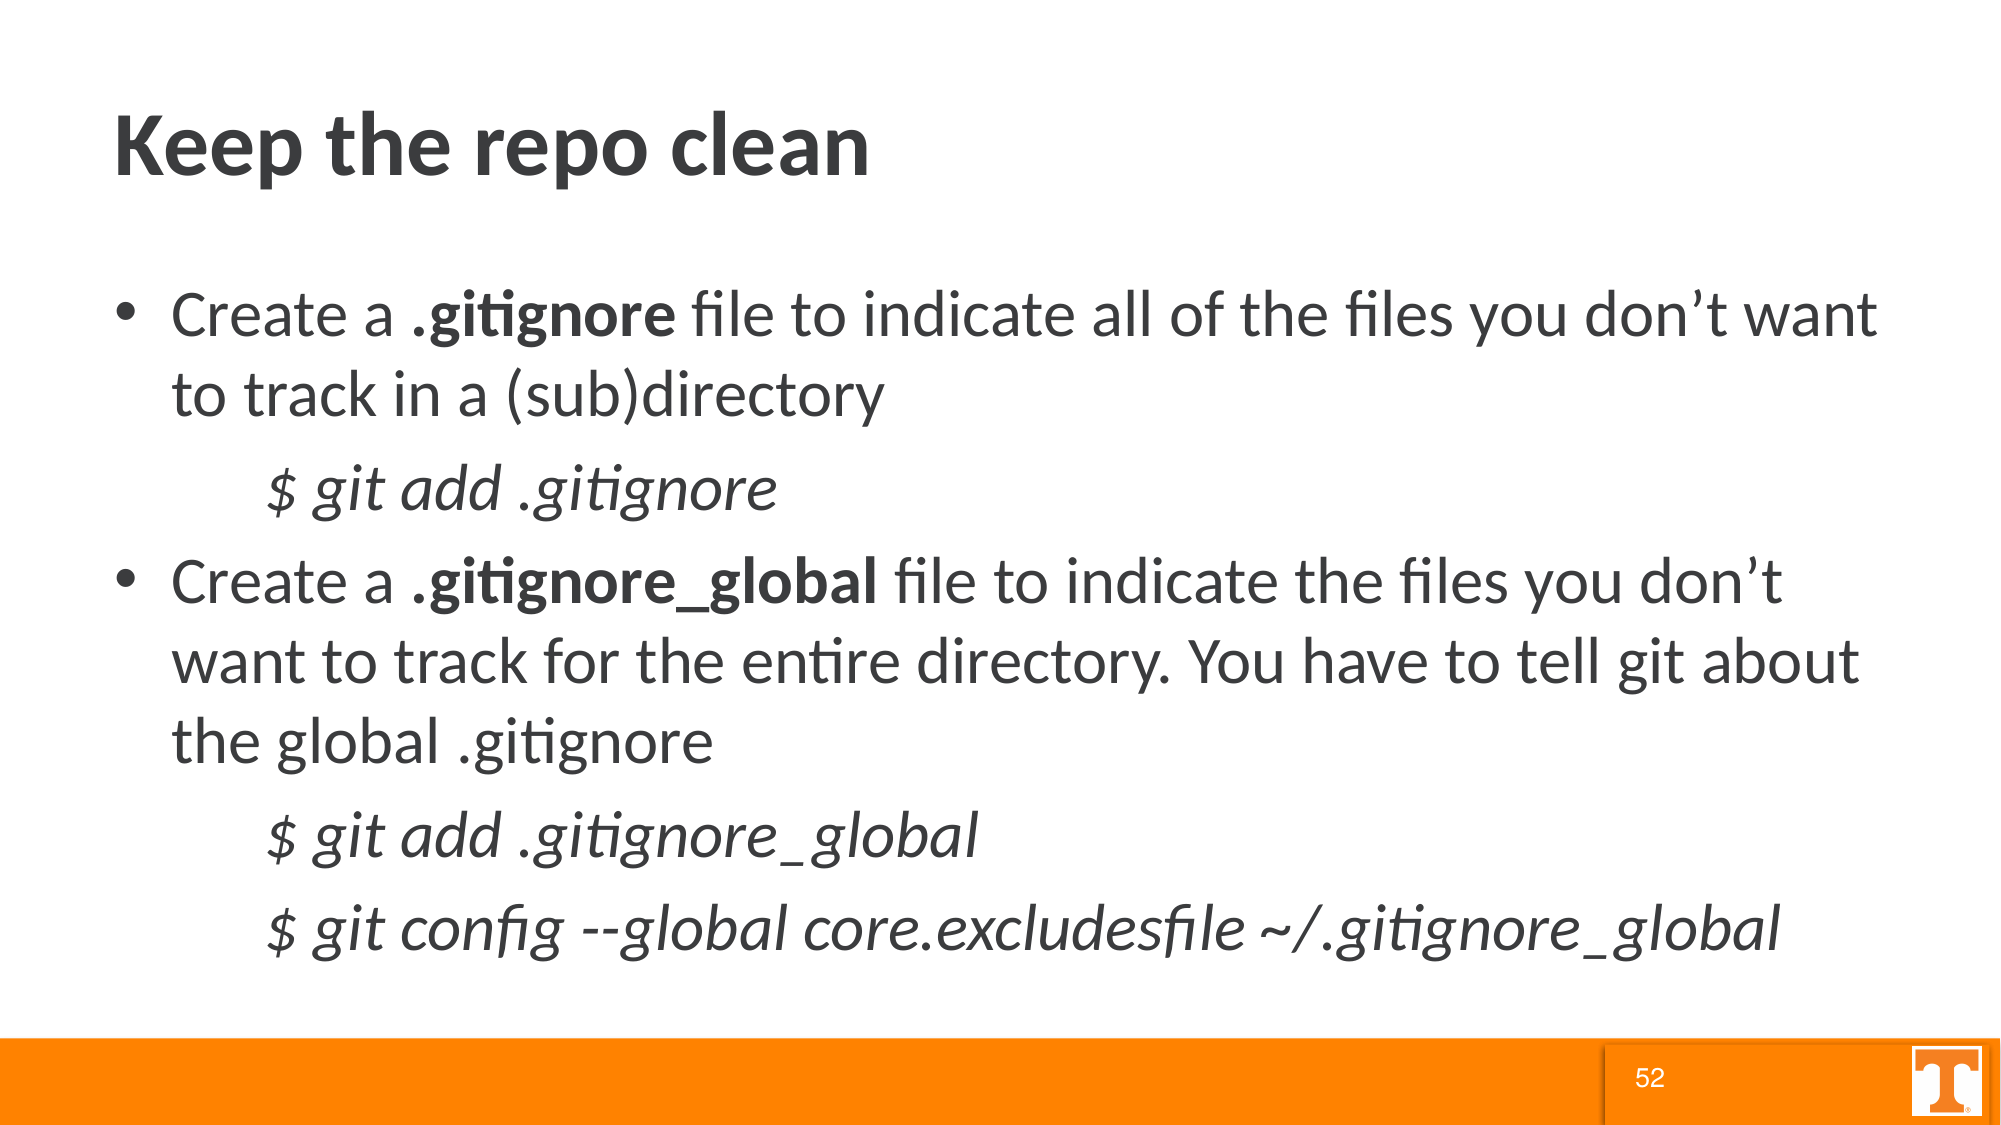

# Keep the repo clean
Create a .gitignore file to indicate all of the files you don’t want to track in a (sub)directory
	$ git add .gitignore
Create a .gitignore_global file to indicate the files you don’t want to track for the entire directory. You have to tell git about the global .gitignore
	$ git add .gitignore_global
	$ git config --global core.excludesfile ~/.gitignore_global

52